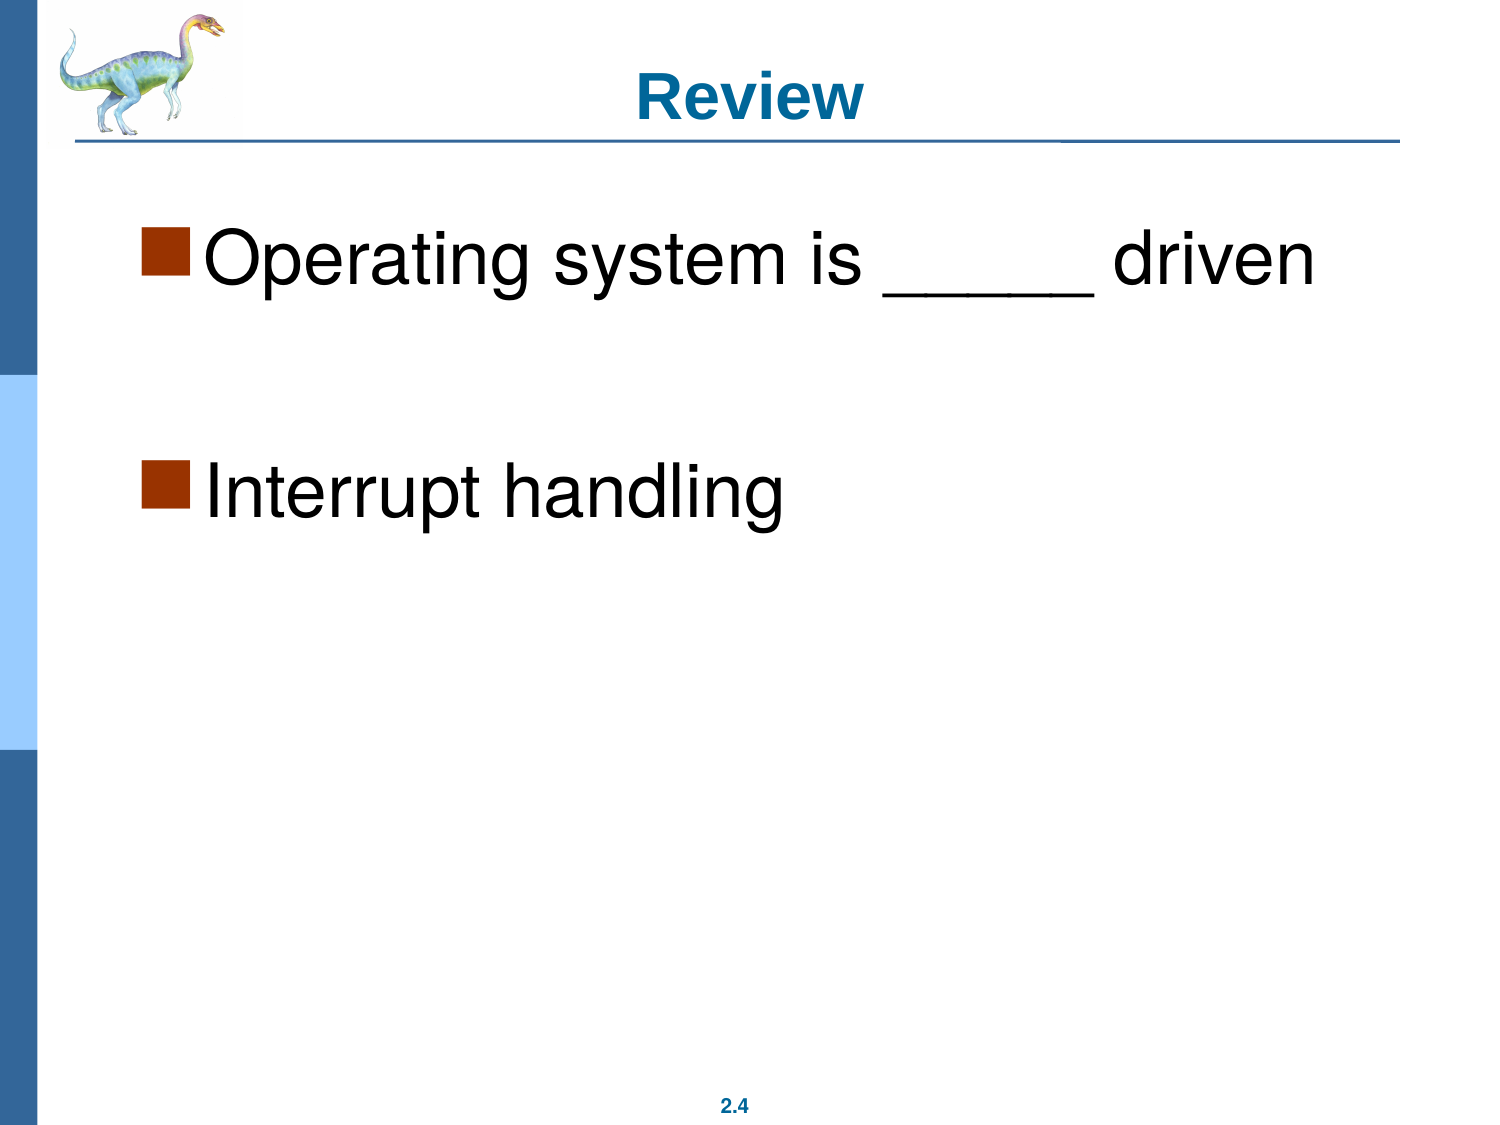

# Review
Operating system is _____ driven

Interrupt handling